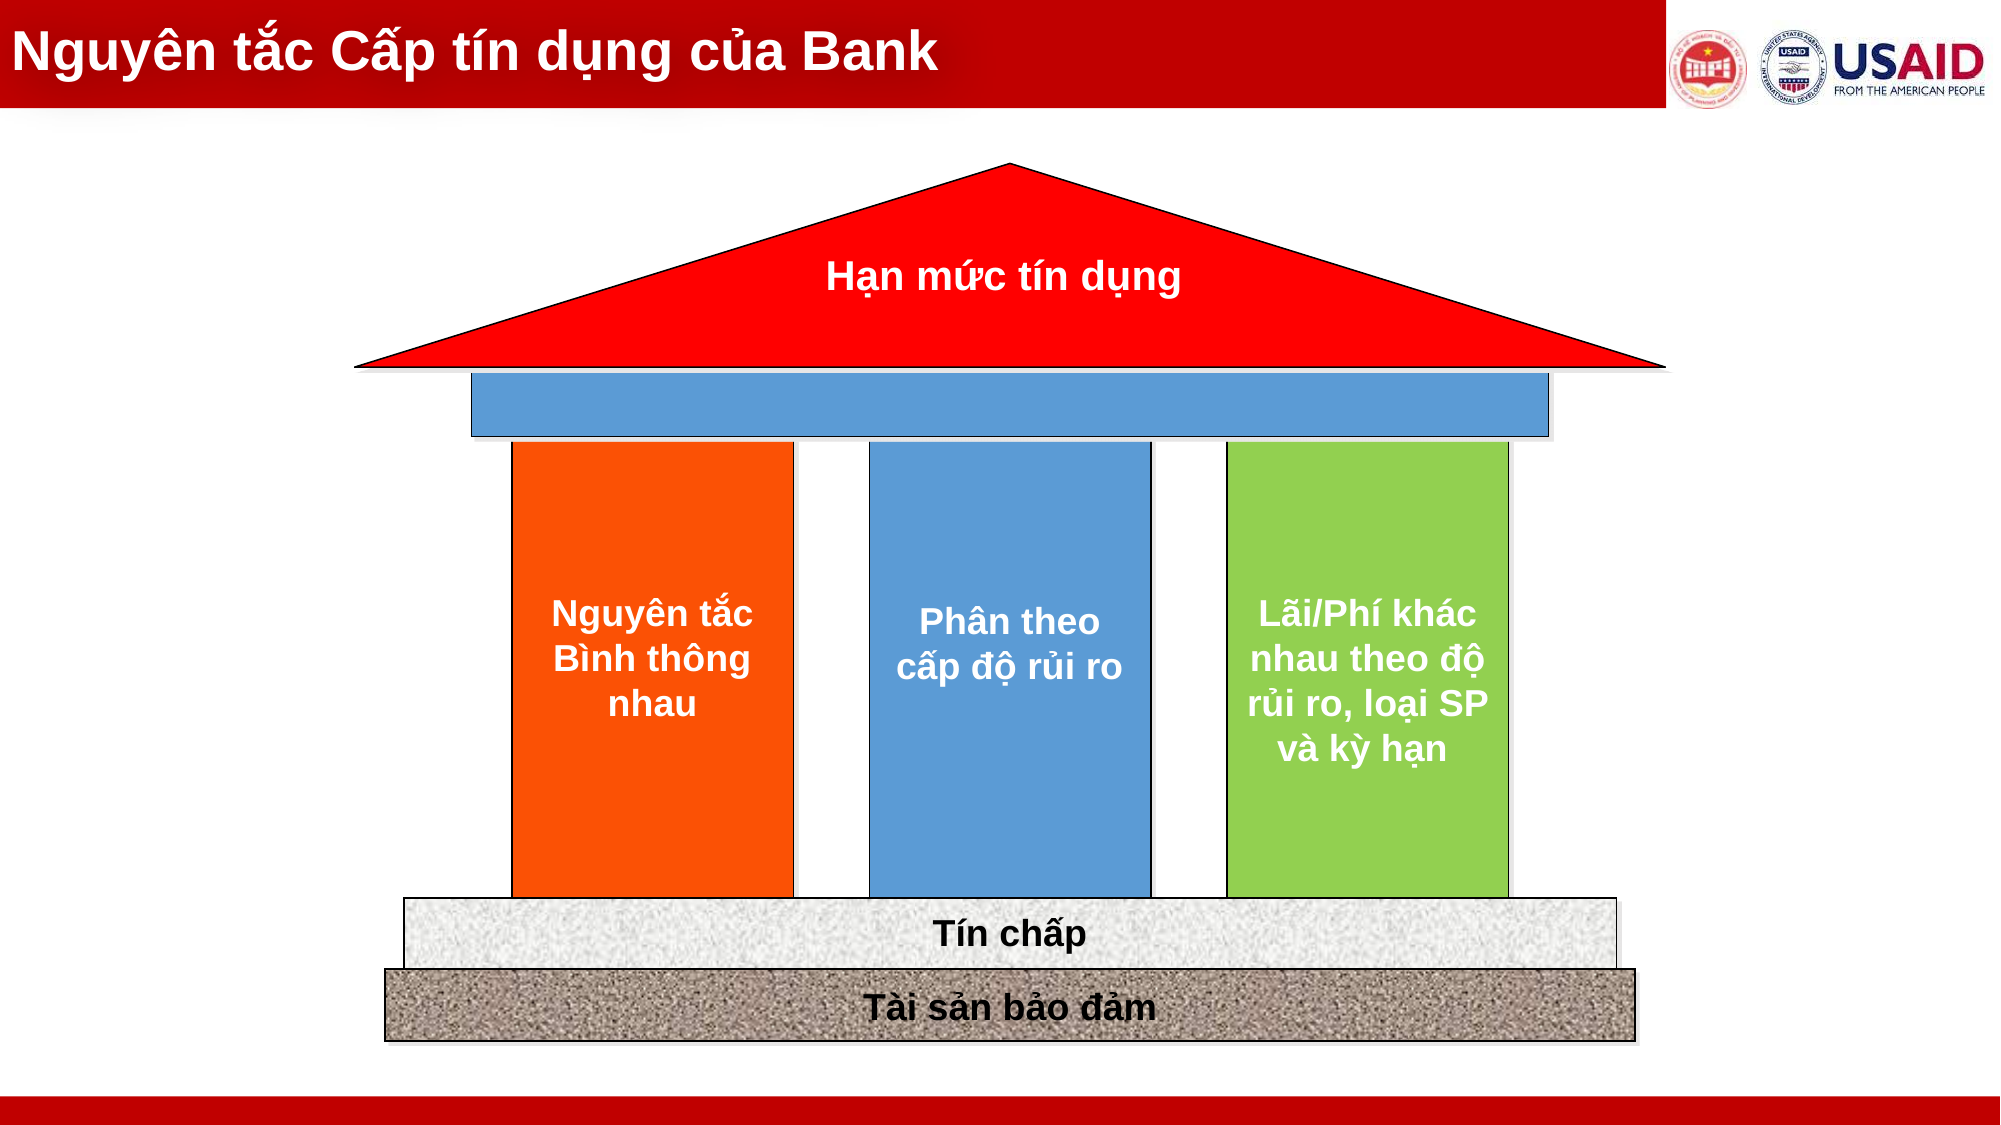

Nguyên tắc Cấp tín dụng của Bank

Hạn mức tín dụng

Nguyên tắc Bình thông nhau
Lãi/Phí khác nhau theo độ rủi ro, loại SP và kỳ hạn

Phân theo cấp độ rủi ro

Tín chấp
Tài sản bảo đảm